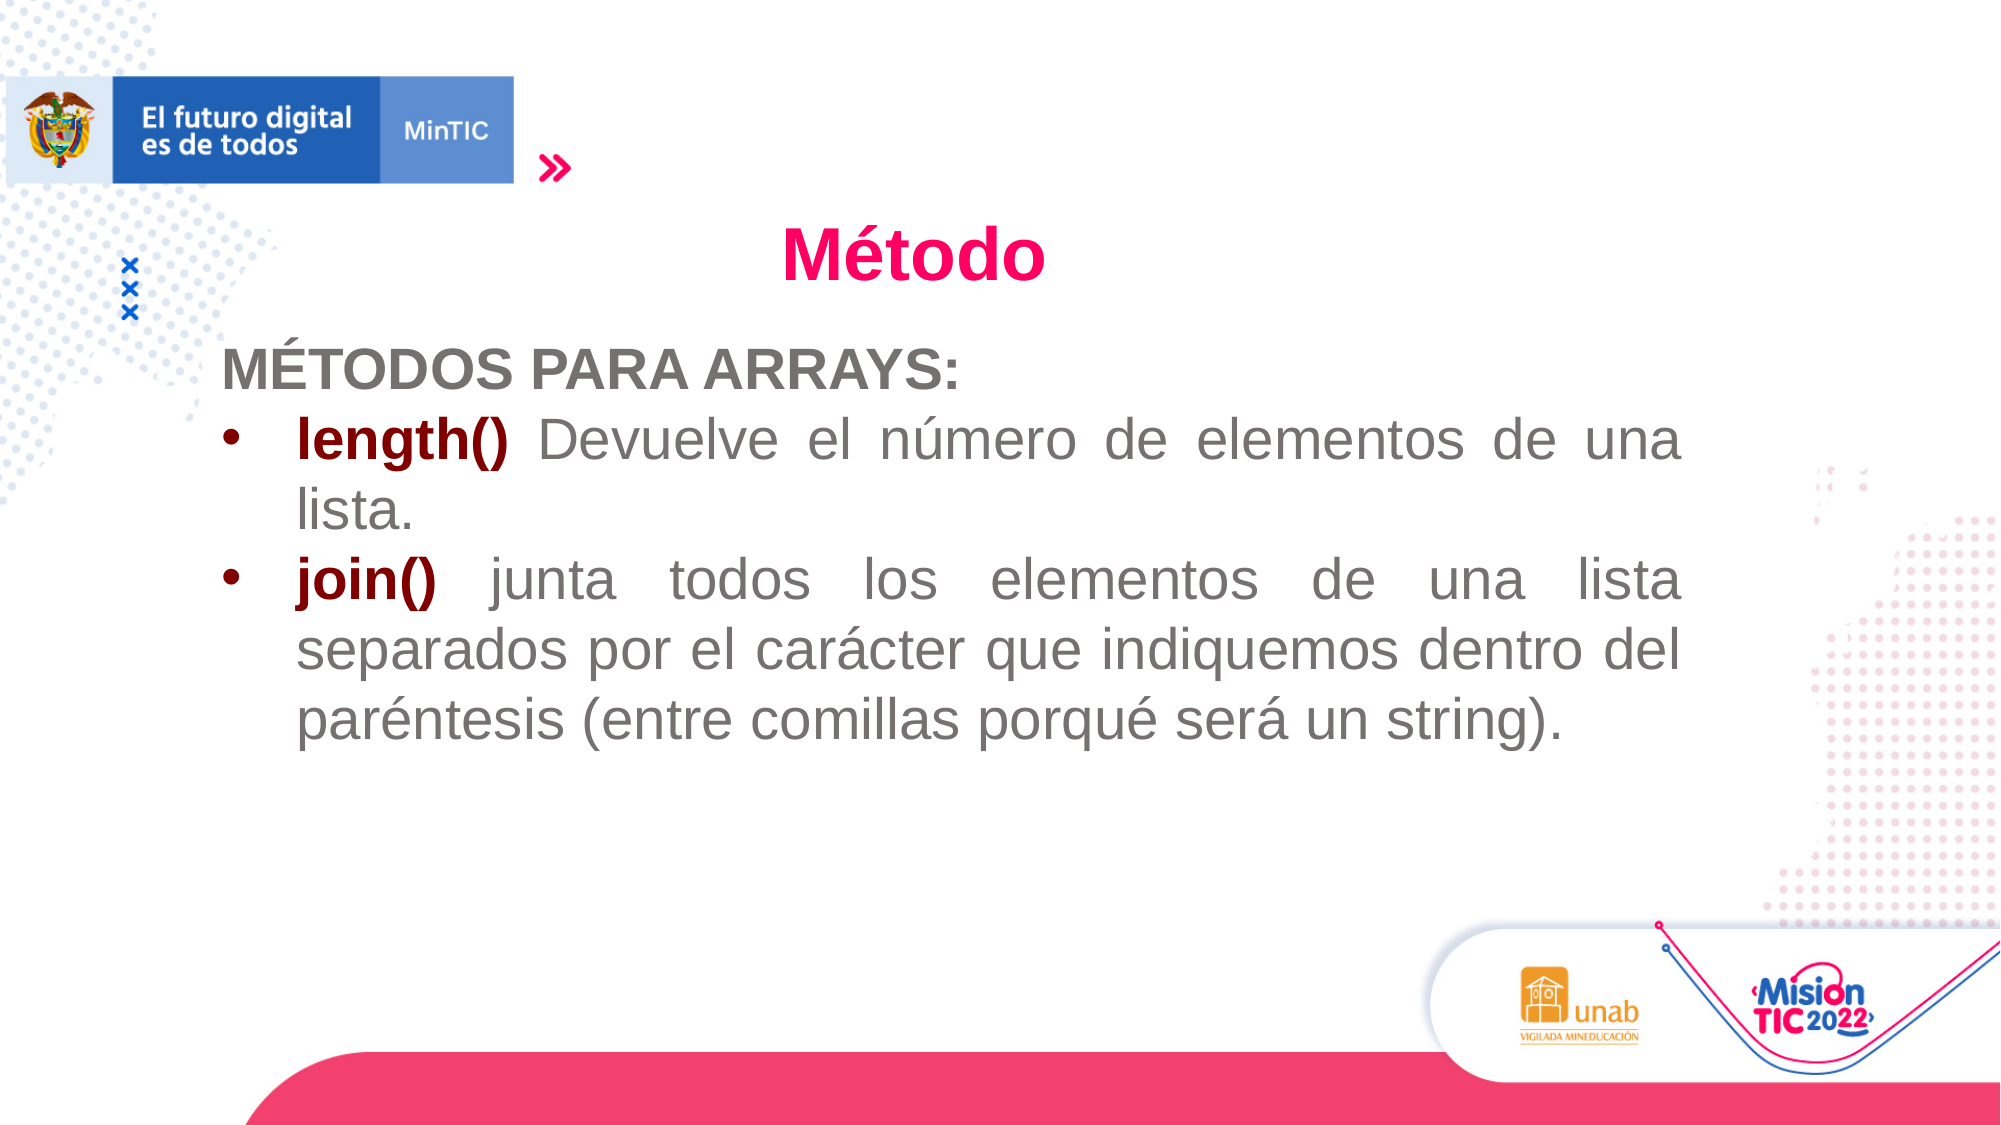

Método
MÉTODOS PARA ARRAYS:
length() Devuelve el número de elementos de una lista.
join() junta todos los elementos de una lista separados por el carácter que indiquemos dentro del paréntesis (entre comillas porqué será un string).